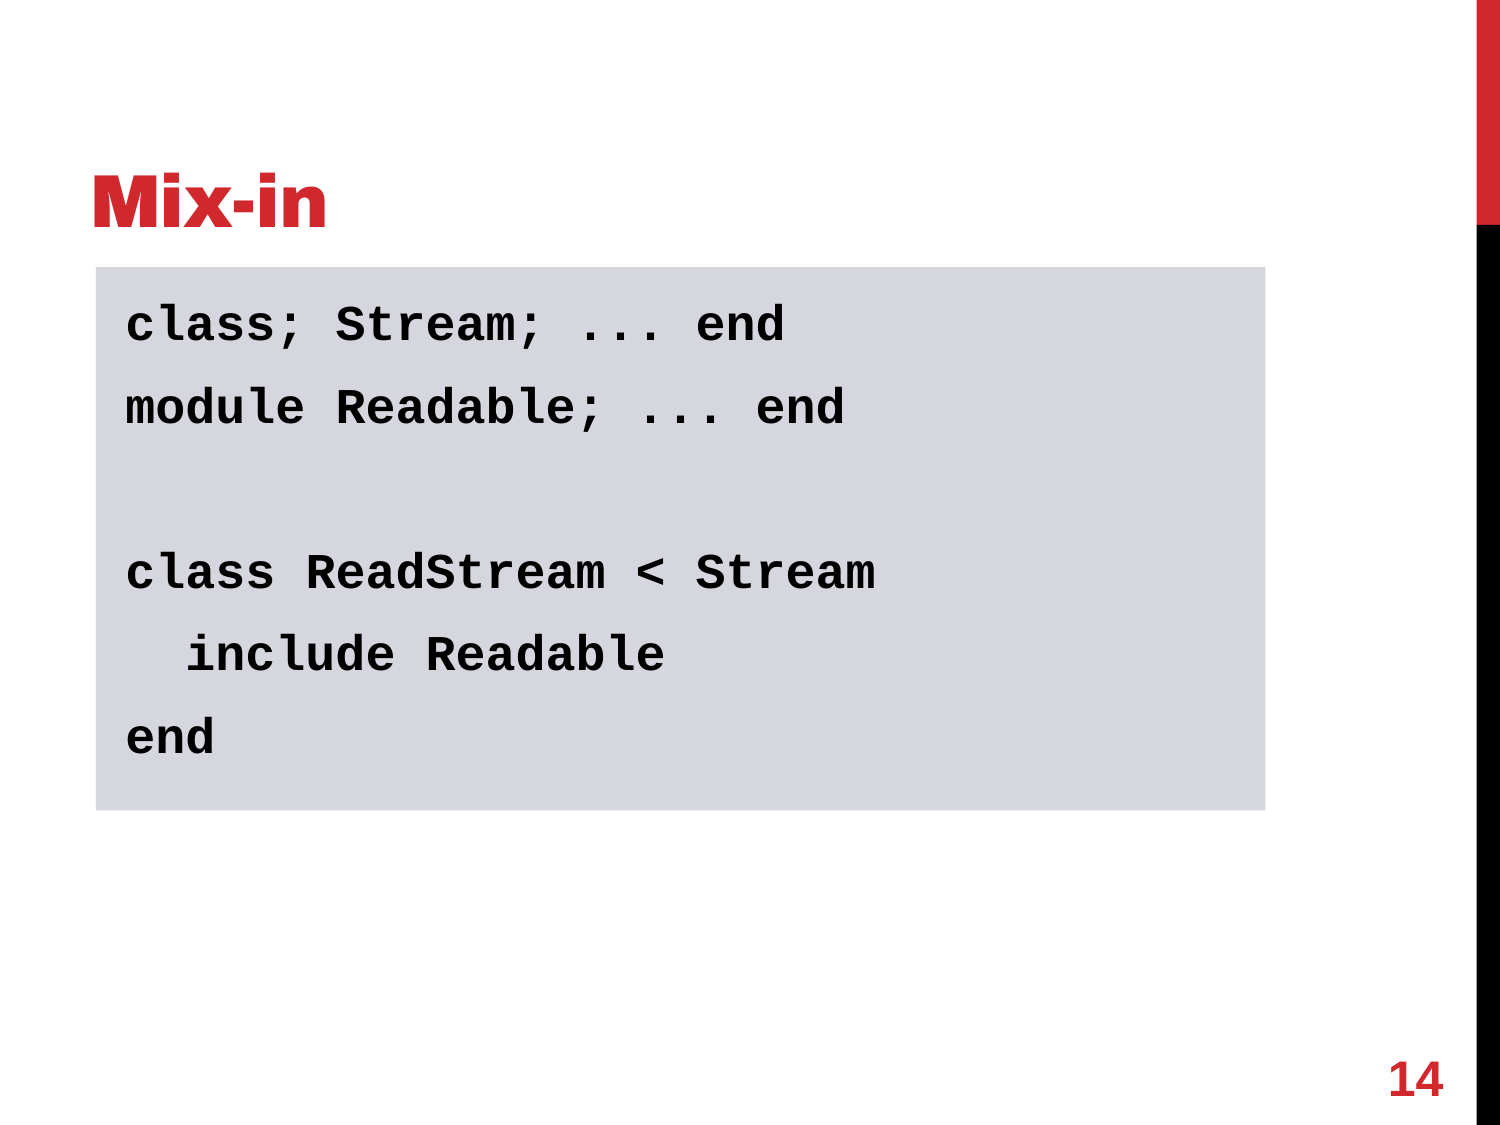

# Mix-in
class; Stream; ... end
module Readable; ... end

class ReadStream < Stream
  include Readable
end
14